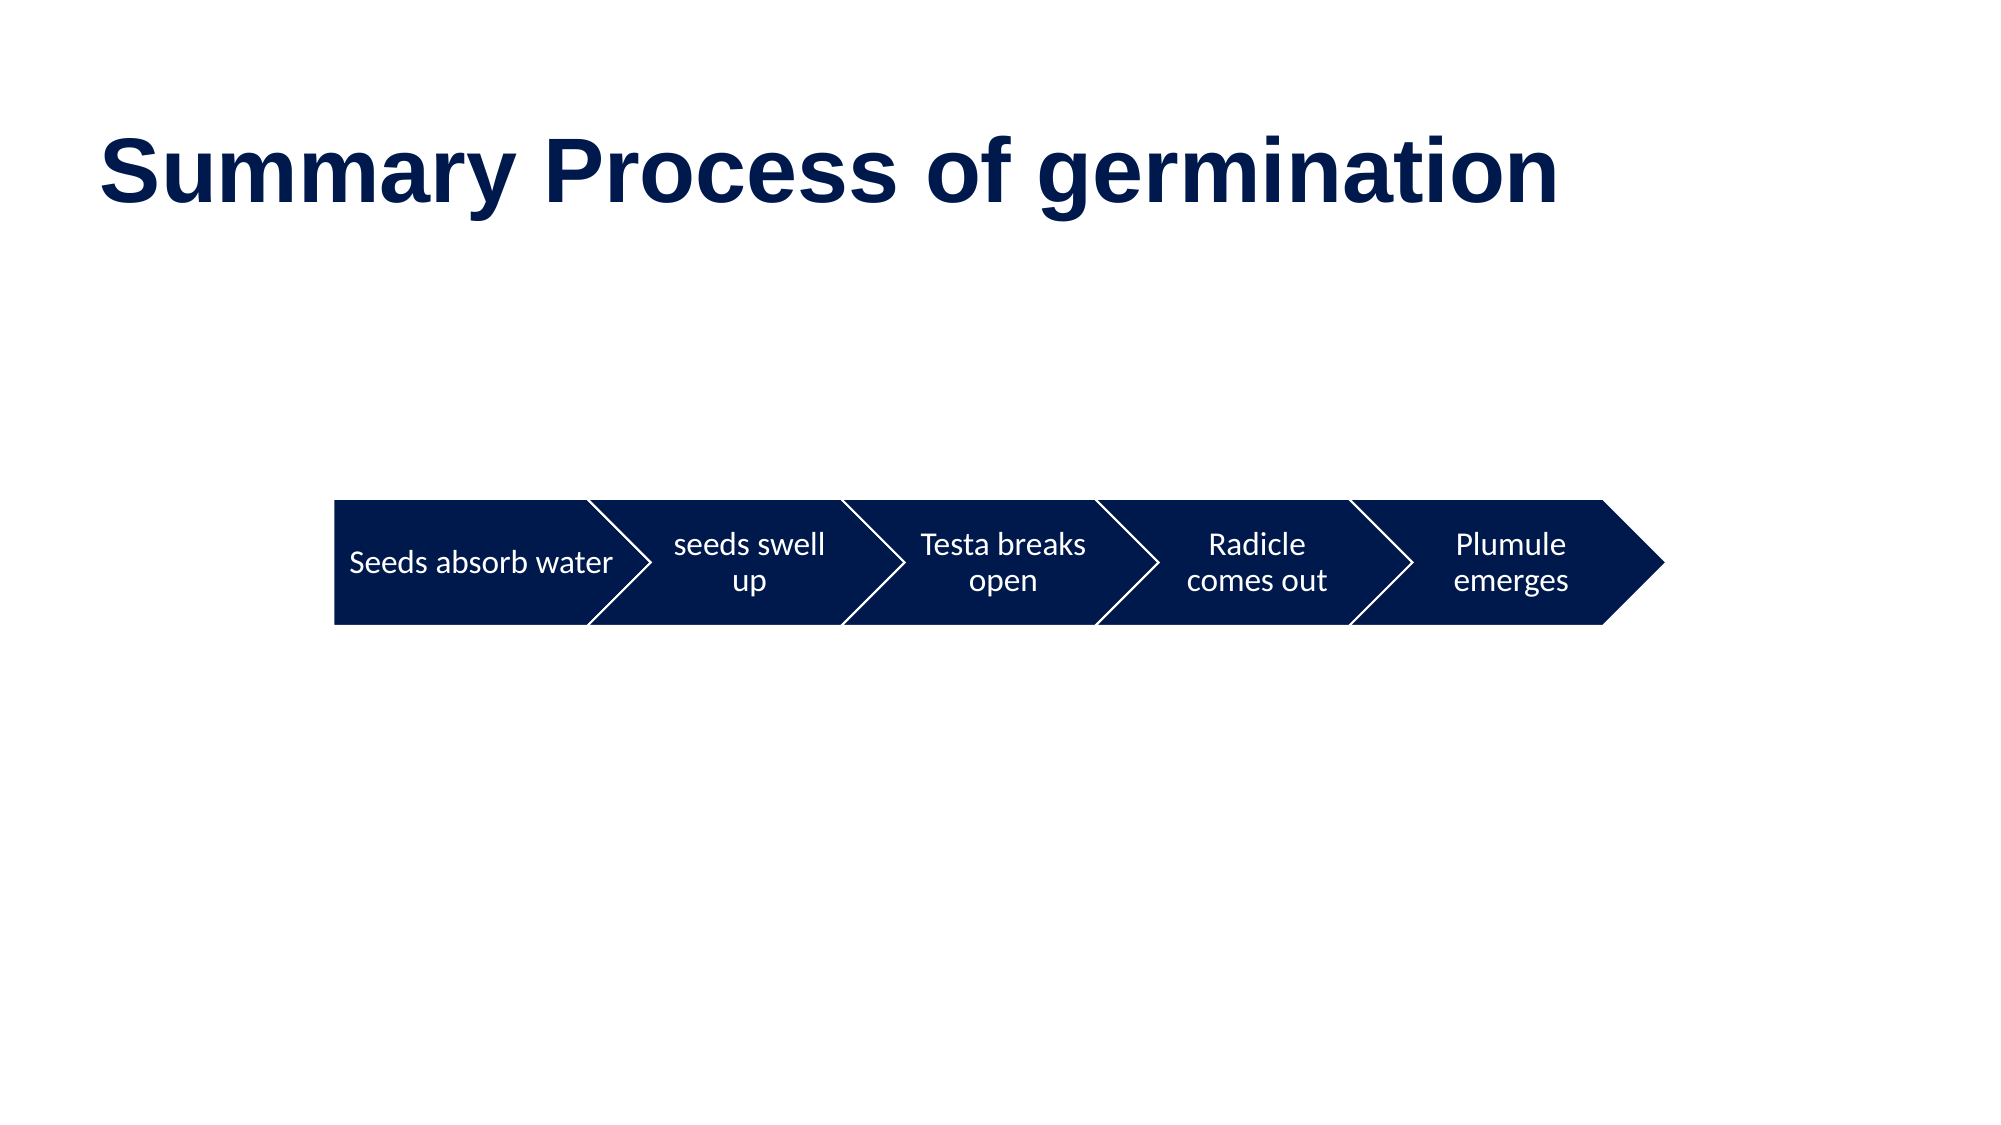

# Summary Process of germination
Seeds absorb water
seeds swell up
Testa breaks open
Radicle comes out
Plumule emerges